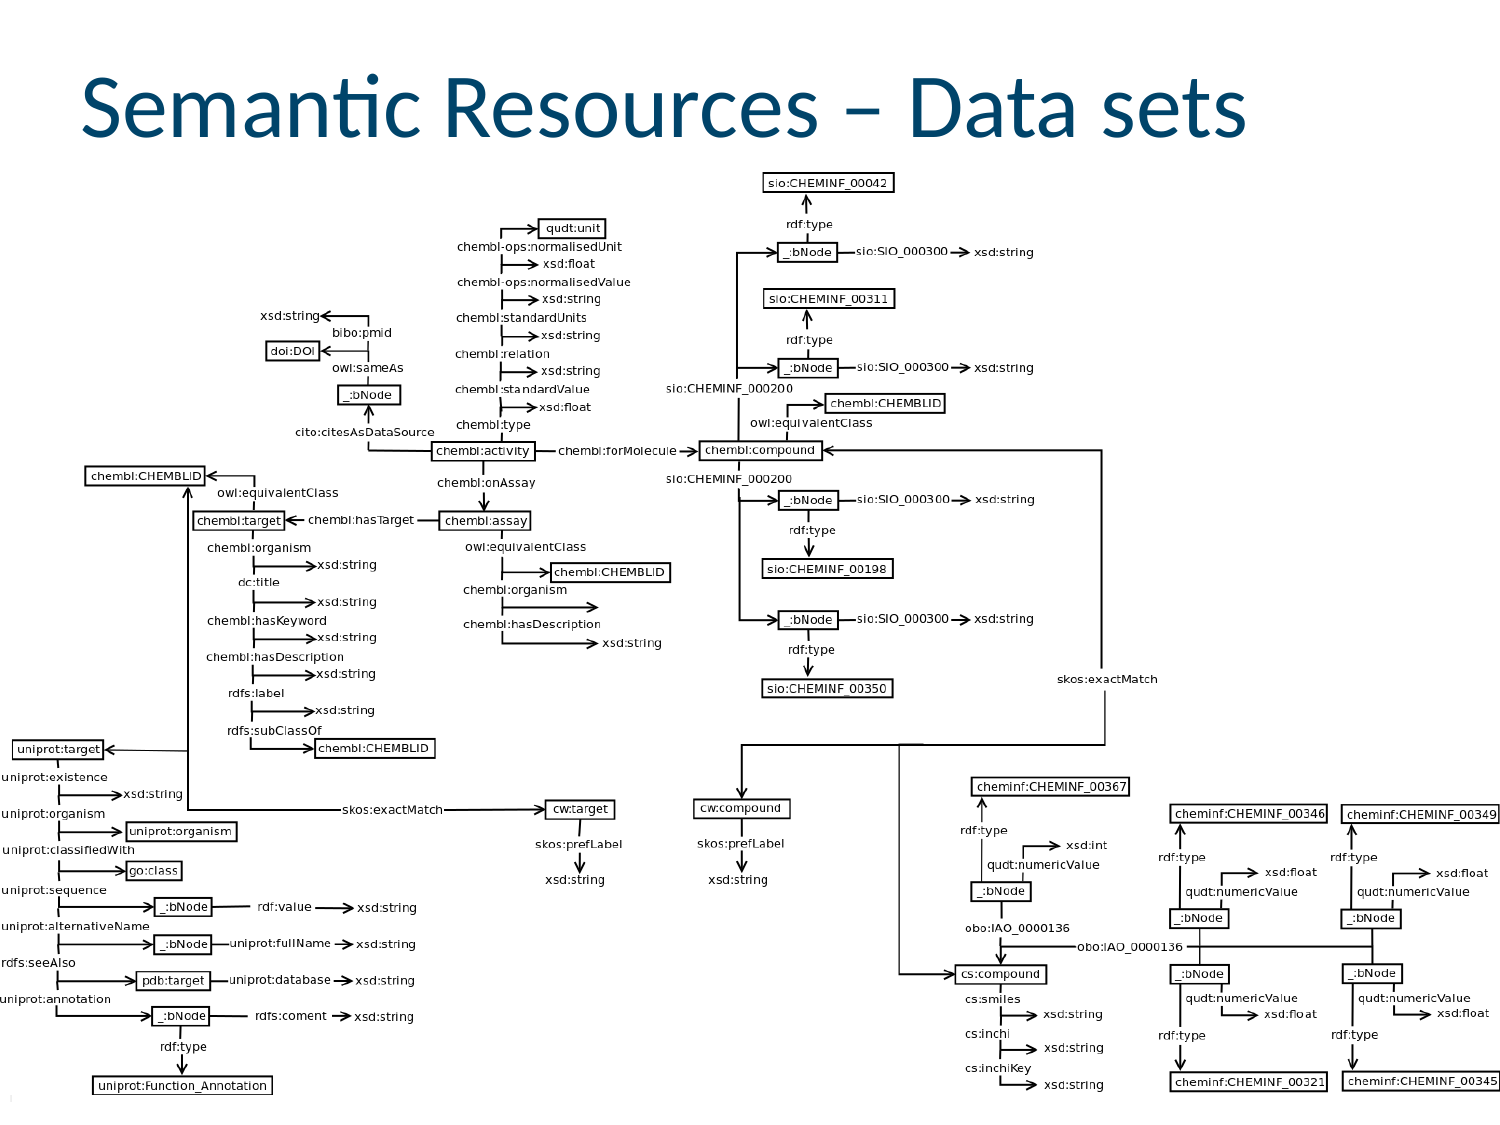

# Semantic Resources – Data sets

8